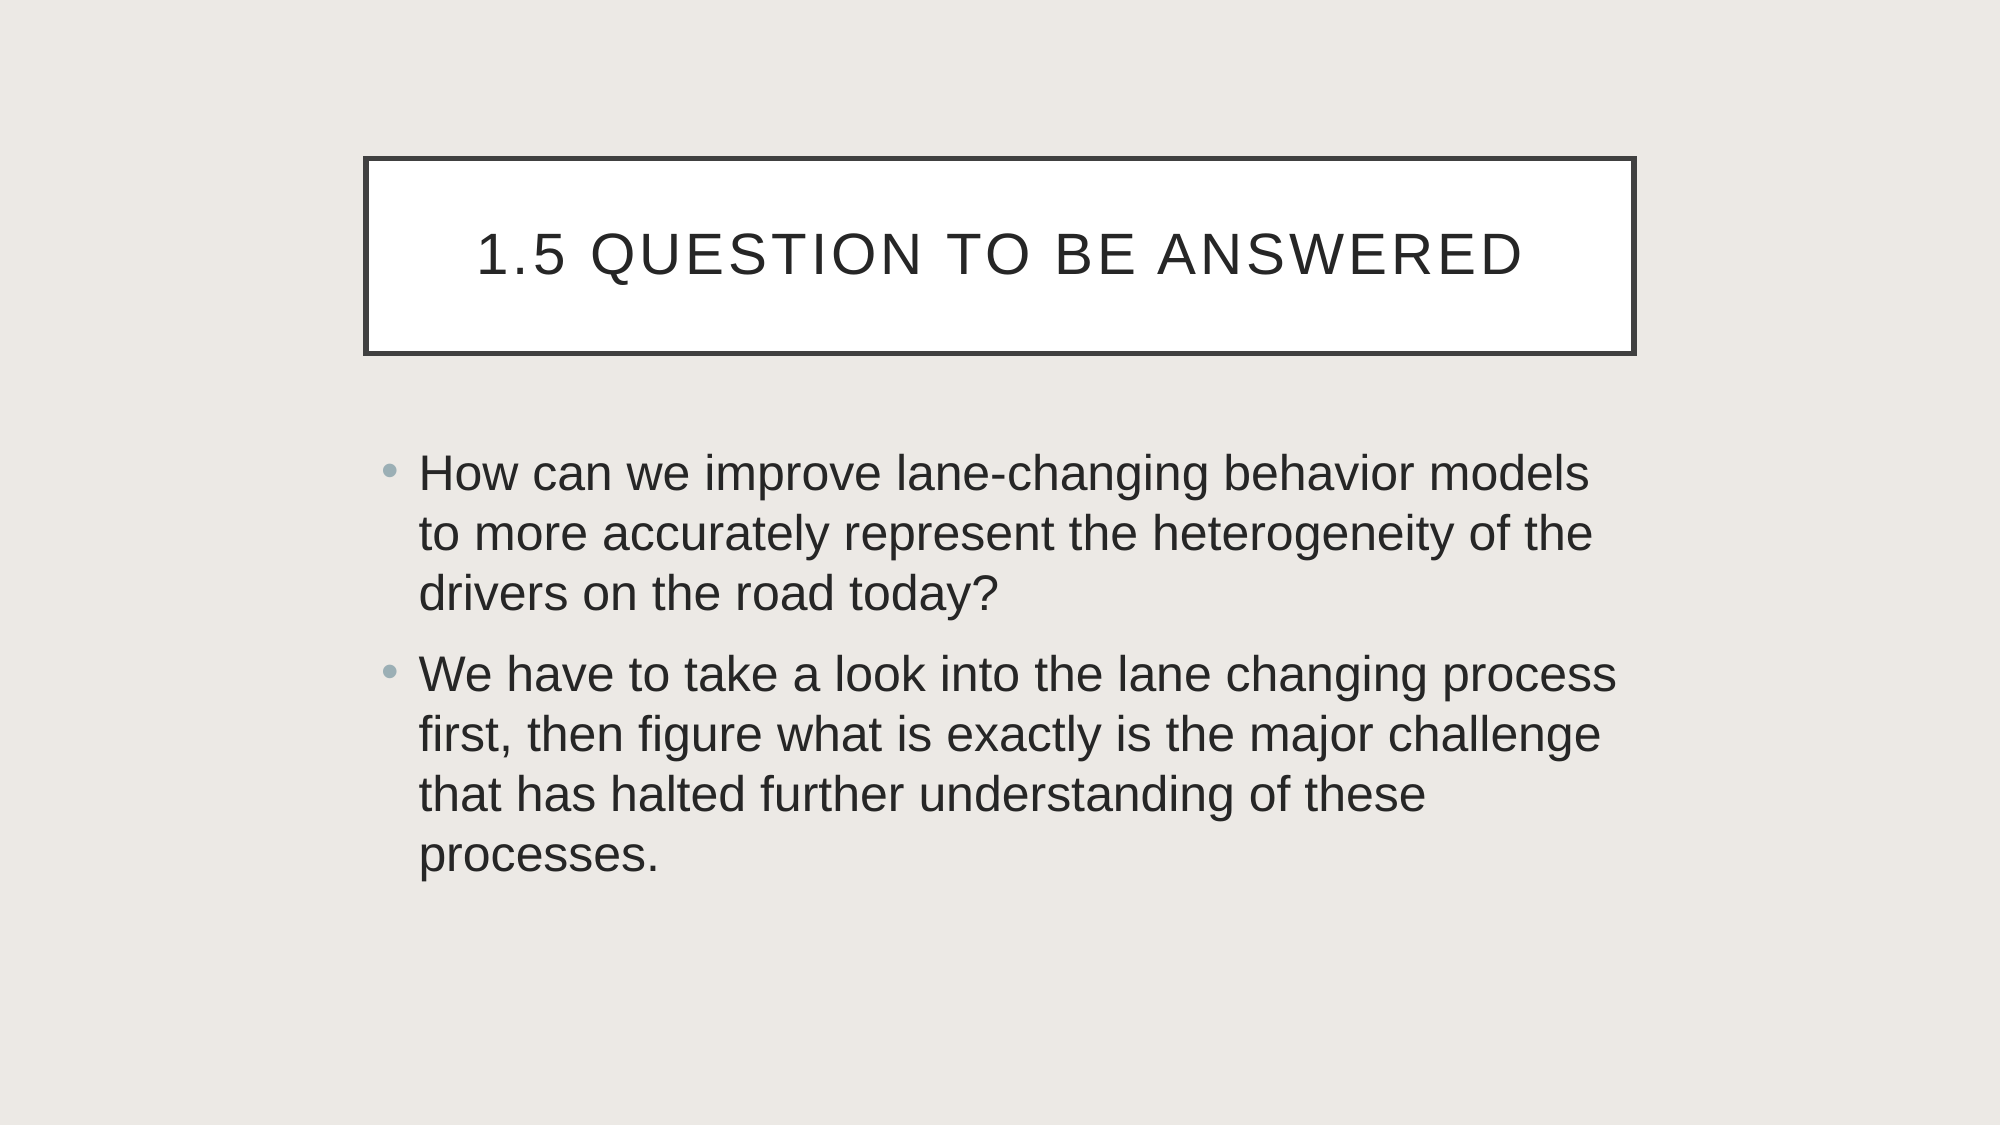

# 1.5 Question to be Answered
How can we improve lane-changing behavior models to more accurately represent the heterogeneity of the drivers on the road today?
We have to take a look into the lane changing process first, then figure what is exactly is the major challenge that has halted further understanding of these processes.